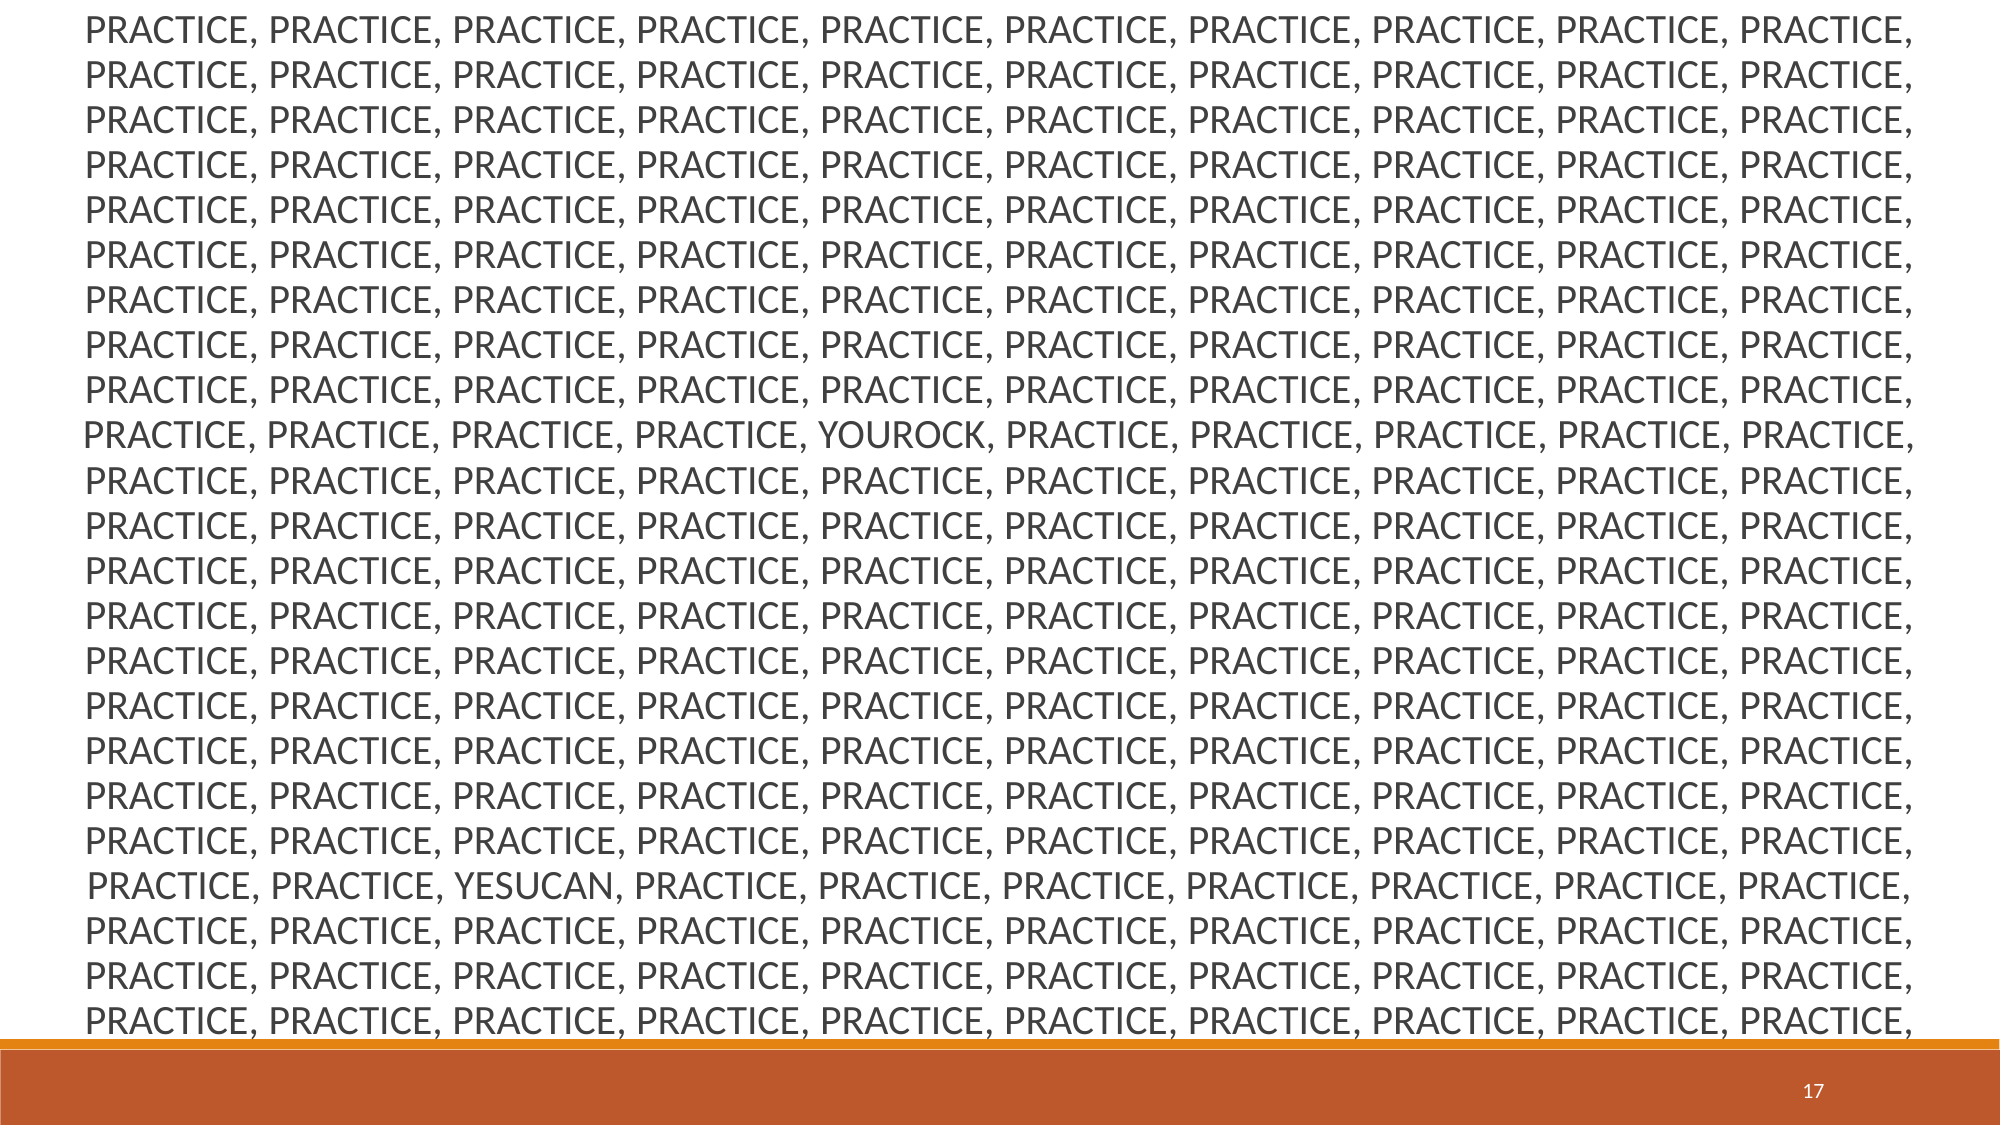

PRACTICE, PRACTICE, PRACTICE, PRACTICE, PRACTICE, PRACTICE, PRACTICE, PRACTICE, PRACTICE, PRACTICE, PRACTICE, PRACTICE, PRACTICE, PRACTICE, PRACTICE, PRACTICE, PRACTICE, PRACTICE, PRACTICE, PRACTICE, PRACTICE, PRACTICE, PRACTICE, PRACTICE, PRACTICE, PRACTICE, PRACTICE, PRACTICE, PRACTICE, PRACTICE, PRACTICE, PRACTICE, PRACTICE, PRACTICE, PRACTICE, PRACTICE, PRACTICE, PRACTICE, PRACTICE, PRACTICE, PRACTICE, PRACTICE, PRACTICE, PRACTICE, PRACTICE, PRACTICE, PRACTICE, PRACTICE, PRACTICE, PRACTICE, PRACTICE, PRACTICE, PRACTICE, PRACTICE, PRACTICE, PRACTICE, PRACTICE, PRACTICE, PRACTICE, PRACTICE, PRACTICE, PRACTICE, PRACTICE, PRACTICE, PRACTICE, PRACTICE, PRACTICE, PRACTICE, PRACTICE, PRACTICE, PRACTICE, PRACTICE, PRACTICE, PRACTICE, PRACTICE, PRACTICE, PRACTICE, PRACTICE, PRACTICE, PRACTICE, PRACTICE, PRACTICE, PRACTICE, PRACTICE, PRACTICE, PRACTICE, PRACTICE, PRACTICE, PRACTICE, PRACTICE, PRACTICE, PRACTICE, PRACTICE, PRACTICE, YOUROCK, PRACTICE, PRACTICE, PRACTICE, PRACTICE, PRACTICE, PRACTICE, PRACTICE, PRACTICE, PRACTICE, PRACTICE, PRACTICE, PRACTICE, PRACTICE, PRACTICE, PRACTICE, PRACTICE, PRACTICE, PRACTICE, PRACTICE, PRACTICE, PRACTICE, PRACTICE, PRACTICE, PRACTICE, PRACTICE, PRACTICE, PRACTICE, PRACTICE, PRACTICE, PRACTICE, PRACTICE, PRACTICE, PRACTICE, PRACTICE, PRACTICE, PRACTICE, PRACTICE, PRACTICE, PRACTICE, PRACTICE, PRACTICE, PRACTICE, PRACTICE, PRACTICE, PRACTICE, PRACTICE, PRACTICE, PRACTICE, PRACTICE, PRACTICE, PRACTICE, PRACTICE, PRACTICE, PRACTICE, PRACTICE, PRACTICE, PRACTICE, PRACTICE, PRACTICE, PRACTICE, PRACTICE, PRACTICE, PRACTICE, PRACTICE, PRACTICE, PRACTICE, PRACTICE, PRACTICE, PRACTICE, PRACTICE, PRACTICE, PRACTICE, PRACTICE, PRACTICE, PRACTICE, PRACTICE, PRACTICE, PRACTICE, PRACTICE, PRACTICE, PRACTICE, PRACTICE, PRACTICE, PRACTICE, PRACTICE, PRACTICE, PRACTICE, PRACTICE, PRACTICE, PRACTICE, PRACTICE, PRACTICE, PRACTICE, PRACTICE, PRACTICE, PRACTICE, PRACTICE, YESUCAN, PRACTICE, PRACTICE, PRACTICE, PRACTICE, PRACTICE, PRACTICE, PRACTICE, PRACTICE, PRACTICE, PRACTICE, PRACTICE, PRACTICE, PRACTICE, PRACTICE, PRACTICE, PRACTICE, PRACTICE, PRACTICE, PRACTICE, PRACTICE, PRACTICE, PRACTICE, PRACTICE, PRACTICE, PRACTICE, PRACTICE, PRACTICE, PRACTICE, PRACTICE, PRACTICE, PRACTICE, PRACTICE, PRACTICE, PRACTICE, PRACTICE, PRACTICE, PRACTICE,
17